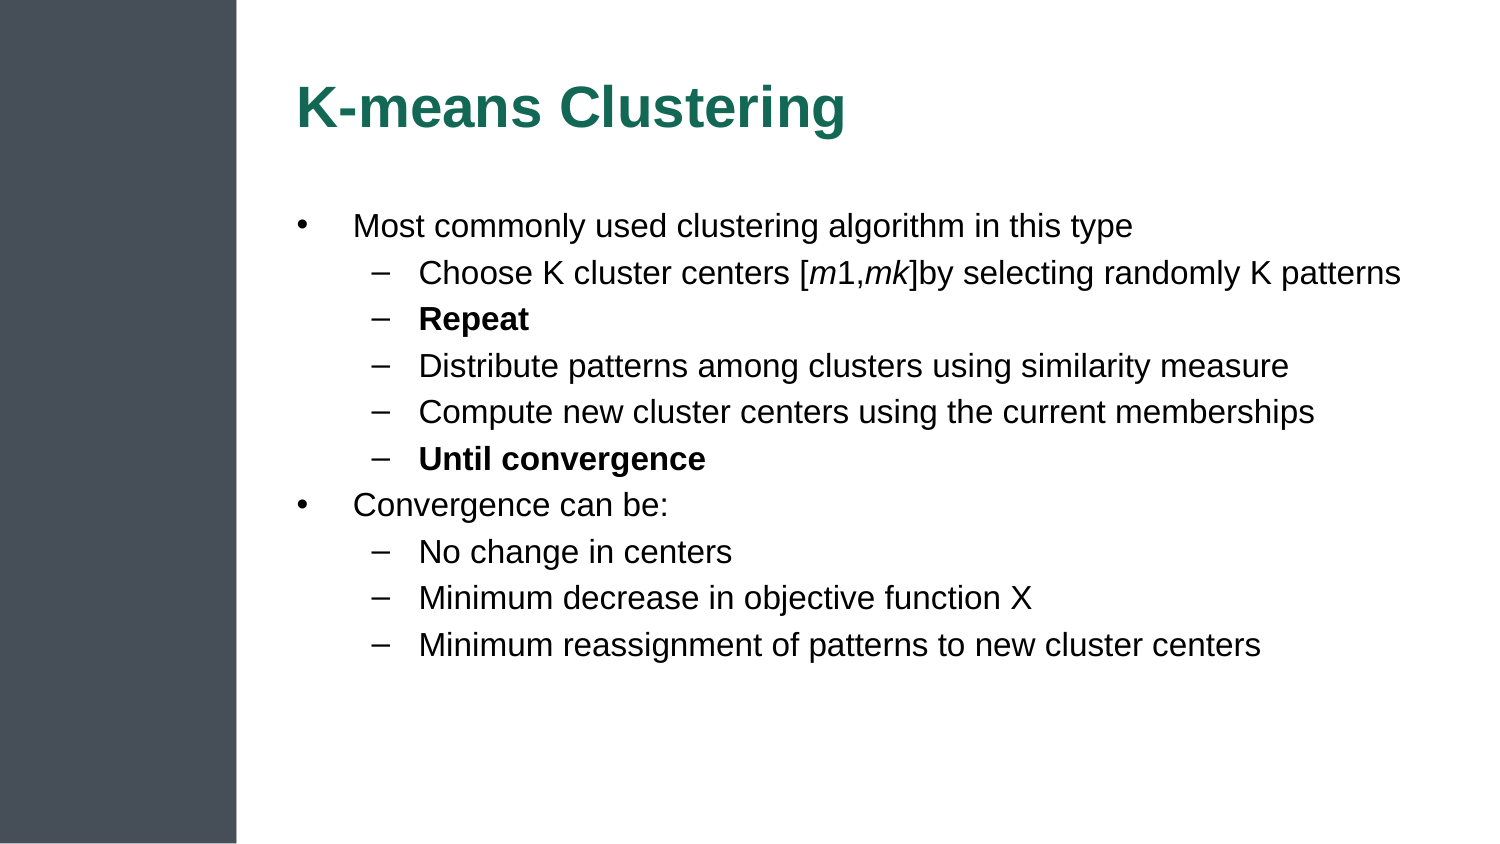

# K-means Clustering
Most commonly used clustering algorithm in this type
Choose K cluster centers [m1,mk]by selecting randomly K patterns
Repeat
Distribute patterns among clusters using similarity measure
Compute new cluster centers using the current memberships
Until convergence
Convergence can be:
No change in centers
Minimum decrease in objective function X
Minimum reassignment of patterns to new cluster centers